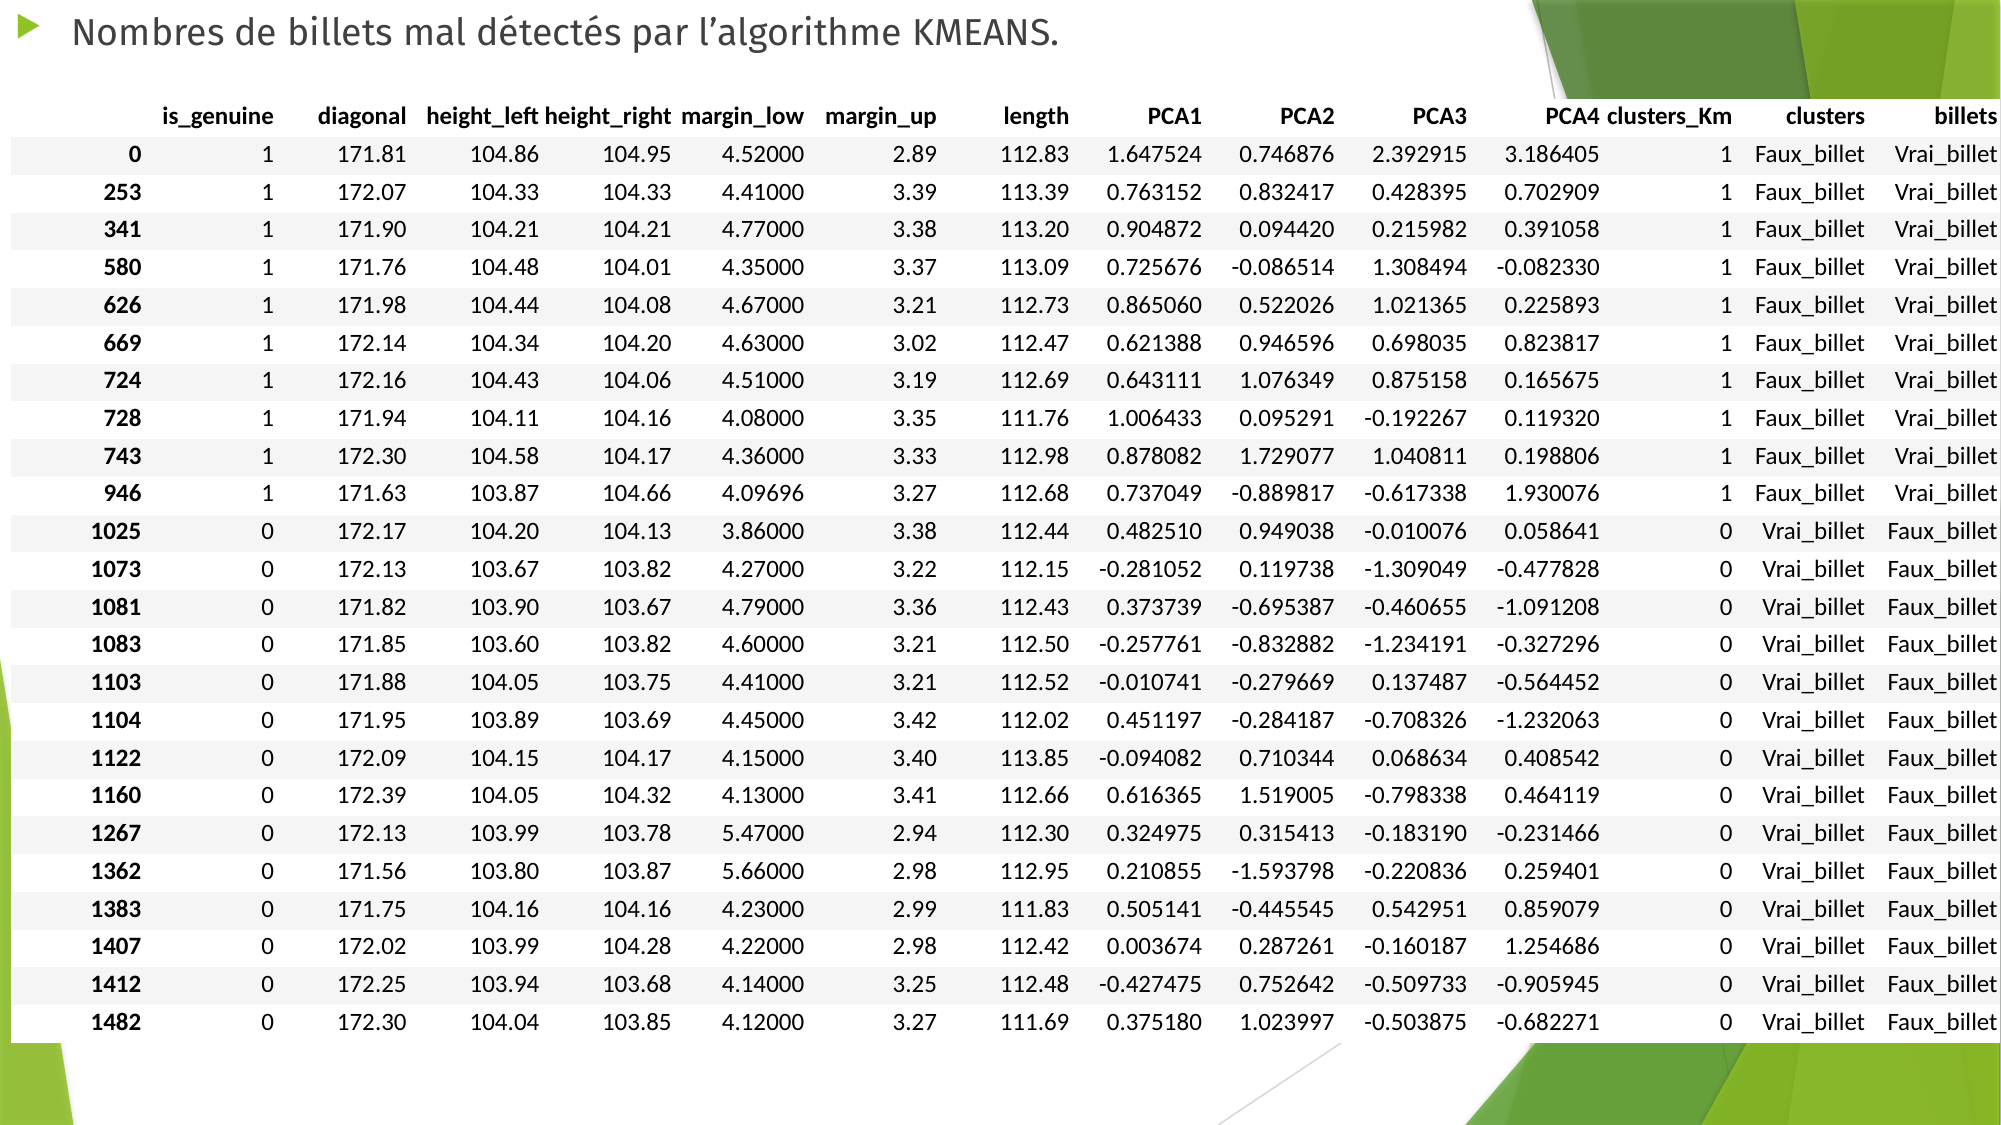

Nombres de billets mal détectés par l’algorithme KMEANS.
|  | is\_genuine | diagonal | height\_left | height\_right | margin\_low | margin\_up | length | PCA1 | PCA2 | PCA3 | PCA4 | clusters\_Km | clusters | billets |
| --- | --- | --- | --- | --- | --- | --- | --- | --- | --- | --- | --- | --- | --- | --- |
| 0 | 1 | 171.81 | 104.86 | 104.95 | 4.52000 | 2.89 | 112.83 | 1.647524 | 0.746876 | 2.392915 | 3.186405 | 1 | Faux\_billet | Vrai\_billet |
| 253 | 1 | 172.07 | 104.33 | 104.33 | 4.41000 | 3.39 | 113.39 | 0.763152 | 0.832417 | 0.428395 | 0.702909 | 1 | Faux\_billet | Vrai\_billet |
| 341 | 1 | 171.90 | 104.21 | 104.21 | 4.77000 | 3.38 | 113.20 | 0.904872 | 0.094420 | 0.215982 | 0.391058 | 1 | Faux\_billet | Vrai\_billet |
| 580 | 1 | 171.76 | 104.48 | 104.01 | 4.35000 | 3.37 | 113.09 | 0.725676 | -0.086514 | 1.308494 | -0.082330 | 1 | Faux\_billet | Vrai\_billet |
| 626 | 1 | 171.98 | 104.44 | 104.08 | 4.67000 | 3.21 | 112.73 | 0.865060 | 0.522026 | 1.021365 | 0.225893 | 1 | Faux\_billet | Vrai\_billet |
| 669 | 1 | 172.14 | 104.34 | 104.20 | 4.63000 | 3.02 | 112.47 | 0.621388 | 0.946596 | 0.698035 | 0.823817 | 1 | Faux\_billet | Vrai\_billet |
| 724 | 1 | 172.16 | 104.43 | 104.06 | 4.51000 | 3.19 | 112.69 | 0.643111 | 1.076349 | 0.875158 | 0.165675 | 1 | Faux\_billet | Vrai\_billet |
| 728 | 1 | 171.94 | 104.11 | 104.16 | 4.08000 | 3.35 | 111.76 | 1.006433 | 0.095291 | -0.192267 | 0.119320 | 1 | Faux\_billet | Vrai\_billet |
| 743 | 1 | 172.30 | 104.58 | 104.17 | 4.36000 | 3.33 | 112.98 | 0.878082 | 1.729077 | 1.040811 | 0.198806 | 1 | Faux\_billet | Vrai\_billet |
| 946 | 1 | 171.63 | 103.87 | 104.66 | 4.09696 | 3.27 | 112.68 | 0.737049 | -0.889817 | -0.617338 | 1.930076 | 1 | Faux\_billet | Vrai\_billet |
| 1025 | 0 | 172.17 | 104.20 | 104.13 | 3.86000 | 3.38 | 112.44 | 0.482510 | 0.949038 | -0.010076 | 0.058641 | 0 | Vrai\_billet | Faux\_billet |
| 1073 | 0 | 172.13 | 103.67 | 103.82 | 4.27000 | 3.22 | 112.15 | -0.281052 | 0.119738 | -1.309049 | -0.477828 | 0 | Vrai\_billet | Faux\_billet |
| 1081 | 0 | 171.82 | 103.90 | 103.67 | 4.79000 | 3.36 | 112.43 | 0.373739 | -0.695387 | -0.460655 | -1.091208 | 0 | Vrai\_billet | Faux\_billet |
| 1083 | 0 | 171.85 | 103.60 | 103.82 | 4.60000 | 3.21 | 112.50 | -0.257761 | -0.832882 | -1.234191 | -0.327296 | 0 | Vrai\_billet | Faux\_billet |
| 1103 | 0 | 171.88 | 104.05 | 103.75 | 4.41000 | 3.21 | 112.52 | -0.010741 | -0.279669 | 0.137487 | -0.564452 | 0 | Vrai\_billet | Faux\_billet |
| 1104 | 0 | 171.95 | 103.89 | 103.69 | 4.45000 | 3.42 | 112.02 | 0.451197 | -0.284187 | -0.708326 | -1.232063 | 0 | Vrai\_billet | Faux\_billet |
| 1122 | 0 | 172.09 | 104.15 | 104.17 | 4.15000 | 3.40 | 113.85 | -0.094082 | 0.710344 | 0.068634 | 0.408542 | 0 | Vrai\_billet | Faux\_billet |
| 1160 | 0 | 172.39 | 104.05 | 104.32 | 4.13000 | 3.41 | 112.66 | 0.616365 | 1.519005 | -0.798338 | 0.464119 | 0 | Vrai\_billet | Faux\_billet |
| 1267 | 0 | 172.13 | 103.99 | 103.78 | 5.47000 | 2.94 | 112.30 | 0.324975 | 0.315413 | -0.183190 | -0.231466 | 0 | Vrai\_billet | Faux\_billet |
| 1362 | 0 | 171.56 | 103.80 | 103.87 | 5.66000 | 2.98 | 112.95 | 0.210855 | -1.593798 | -0.220836 | 0.259401 | 0 | Vrai\_billet | Faux\_billet |
| 1383 | 0 | 171.75 | 104.16 | 104.16 | 4.23000 | 2.99 | 111.83 | 0.505141 | -0.445545 | 0.542951 | 0.859079 | 0 | Vrai\_billet | Faux\_billet |
| 1407 | 0 | 172.02 | 103.99 | 104.28 | 4.22000 | 2.98 | 112.42 | 0.003674 | 0.287261 | -0.160187 | 1.254686 | 0 | Vrai\_billet | Faux\_billet |
| 1412 | 0 | 172.25 | 103.94 | 103.68 | 4.14000 | 3.25 | 112.48 | -0.427475 | 0.752642 | -0.509733 | -0.905945 | 0 | Vrai\_billet | Faux\_billet |
| 1482 | 0 | 172.30 | 104.04 | 103.85 | 4.12000 | 3.27 | 111.69 | 0.375180 | 1.023997 | -0.503875 | -0.682271 | 0 | Vrai\_billet | Faux\_billet |